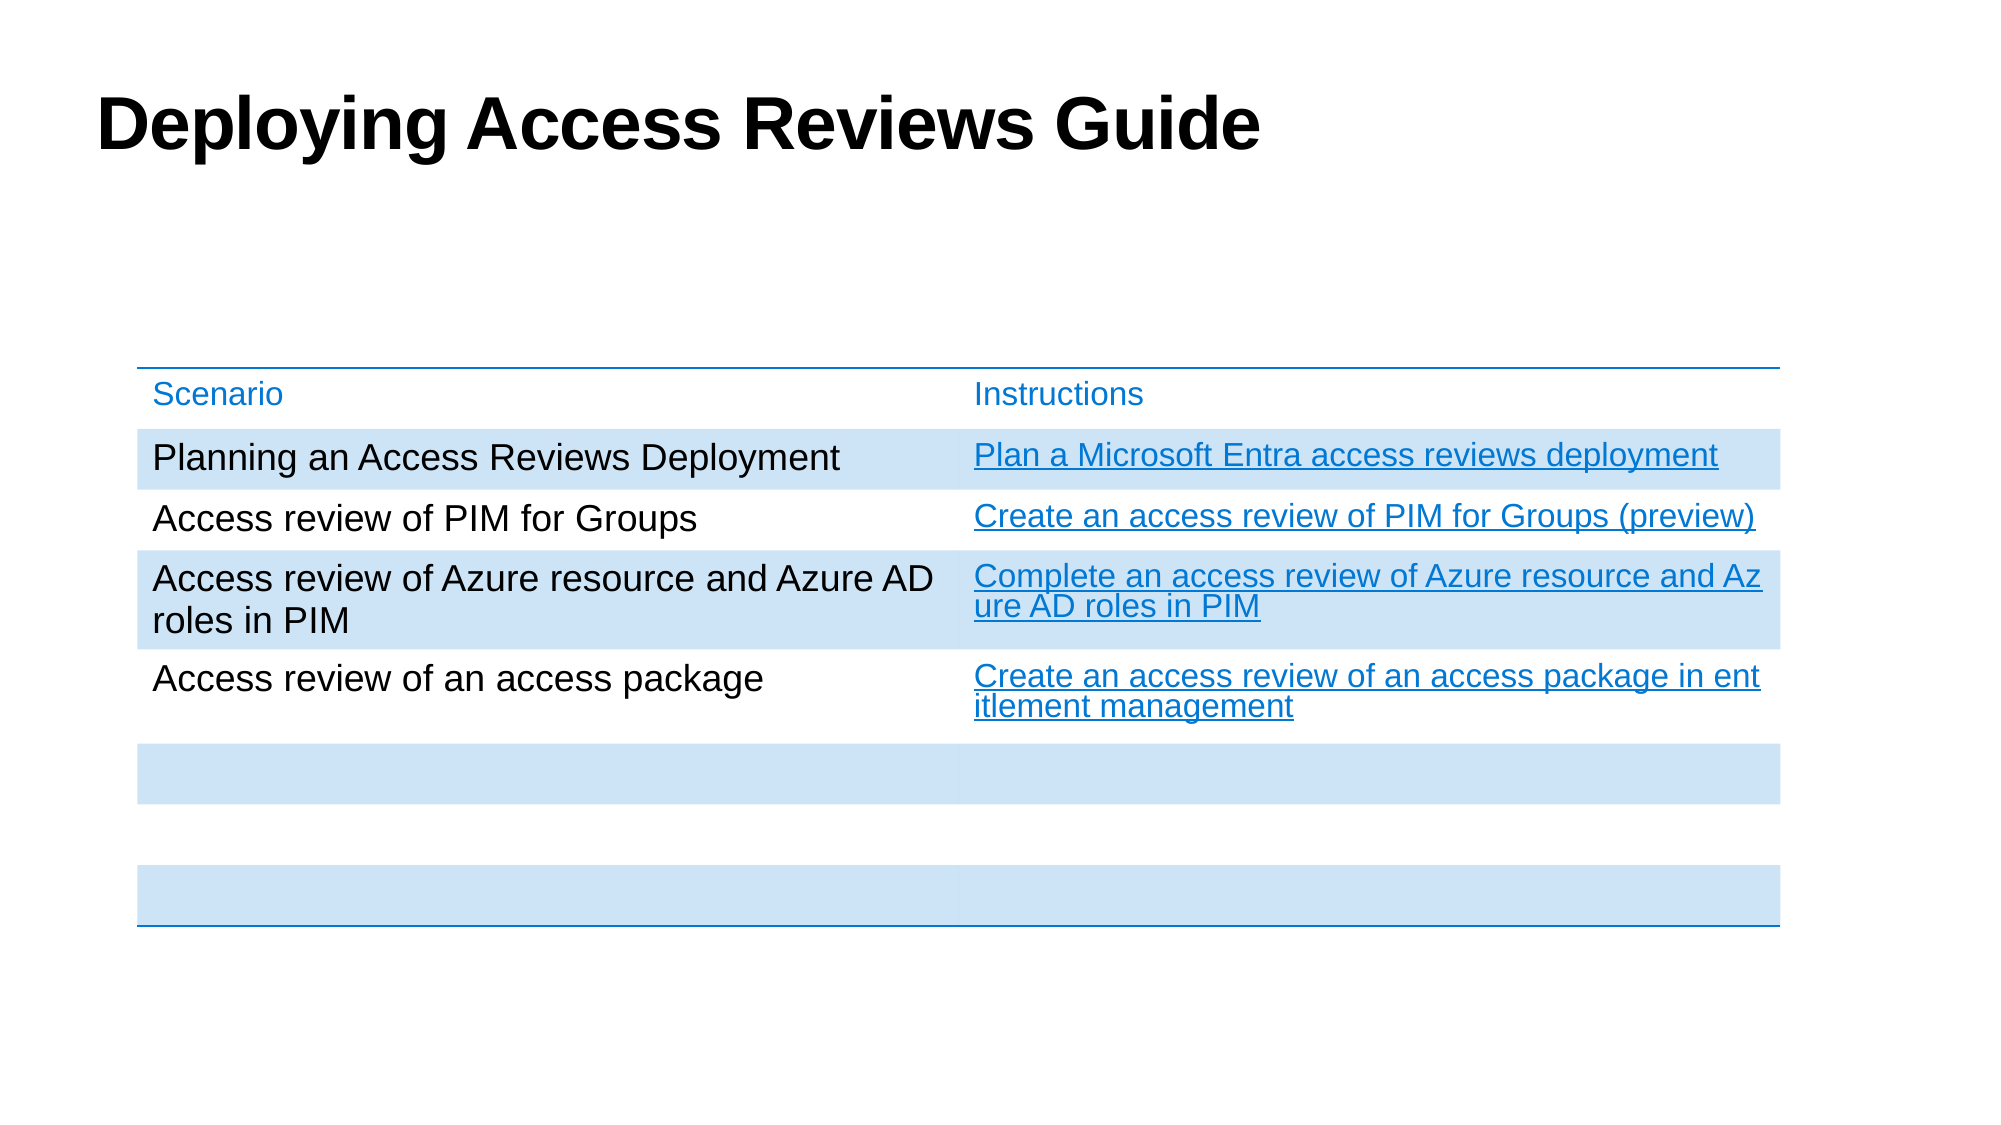

# Deploying Access Reviews Guide

| Scenario | Instructions |
| --- | --- |
| Planning an Access Reviews Deployment | Plan a Microsoft Entra access reviews deployment |
| Access review of PIM for Groups | Create an access review of PIM for Groups (preview) |
| Access review of Azure resource and Azure AD roles in PIM | Complete an access review of Azure resource and Azure AD roles in PIM |
| Access review of an access package | Create an access review of an access package in entitlement management |
|  |  |
|  |  |
|  |  |